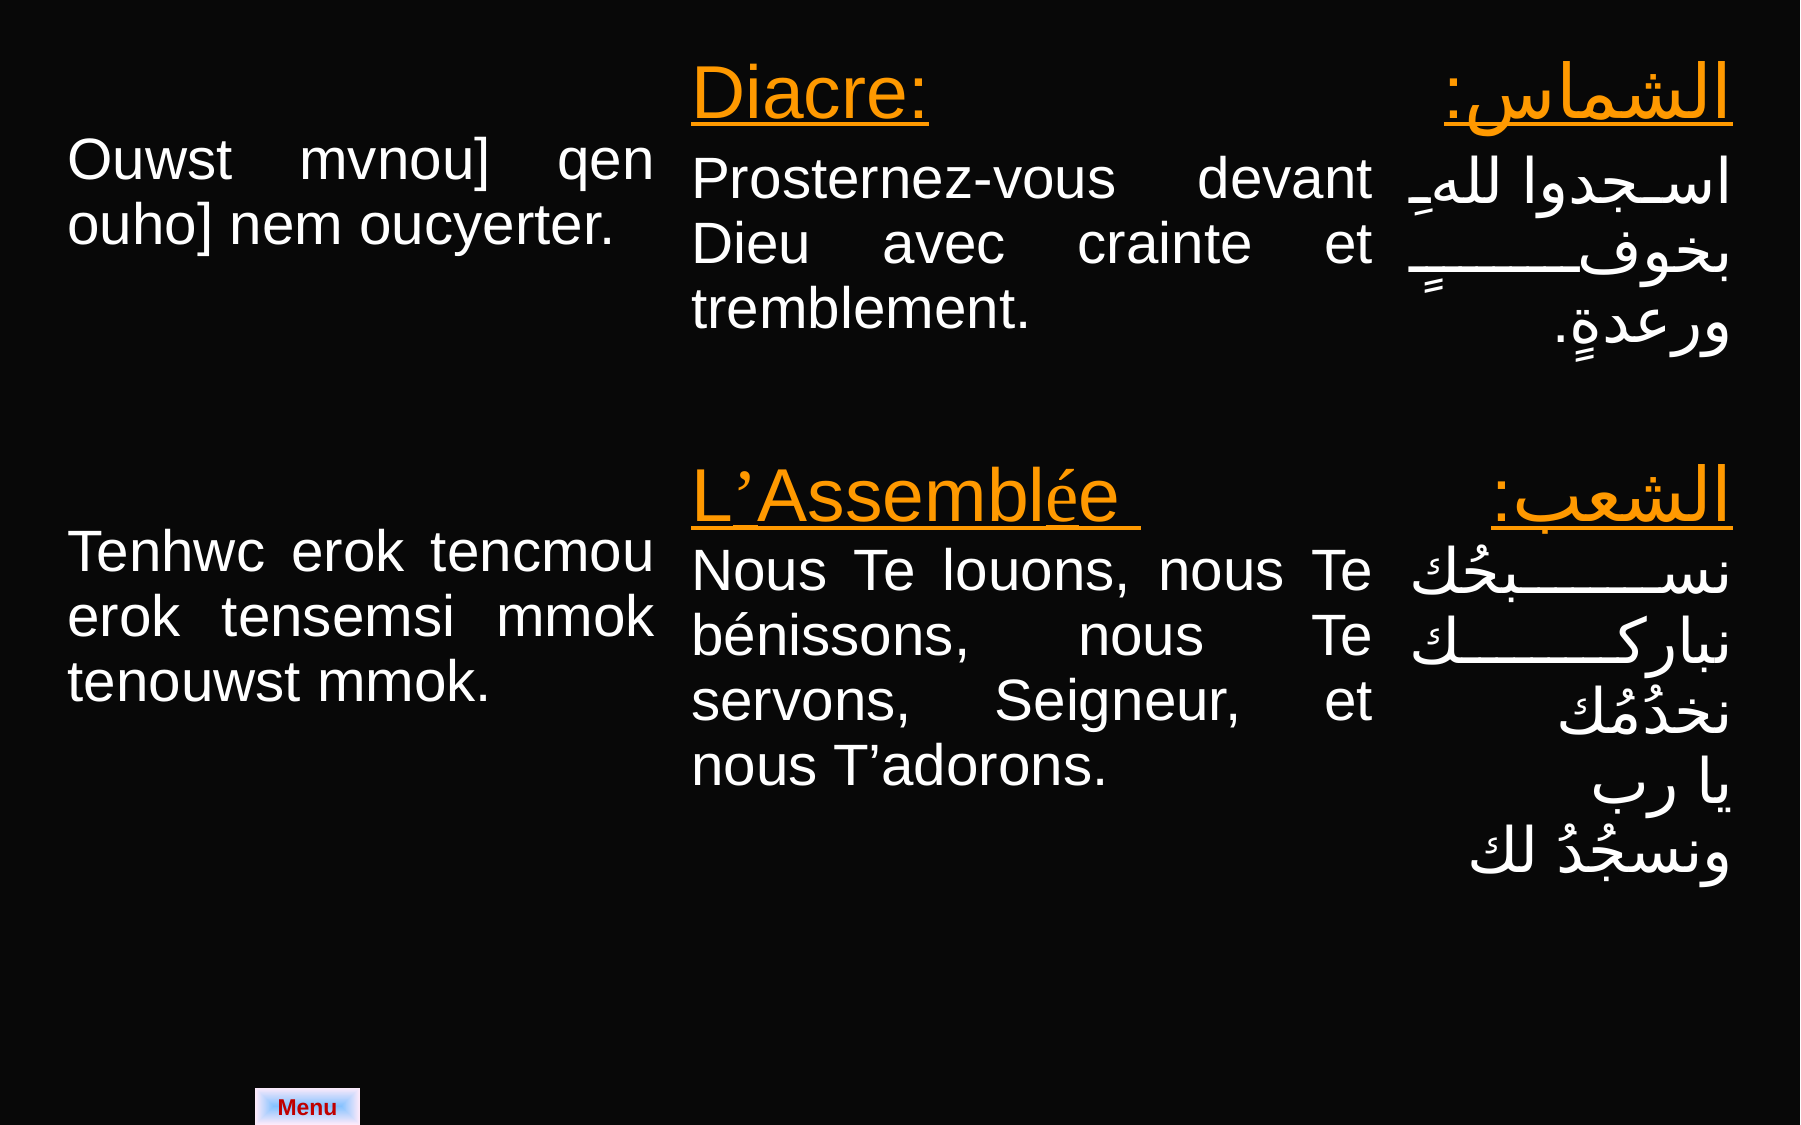

| Ouwst mvnou] qen ouho] nem oucyerter. | Diacre: Prosternez-vous devant Dieu avec crainte et tremblement. | الشماس: اسجدوا للهِ بخوفٍ ورعدةٍ. |
| --- | --- | --- |
| Tenhwc erok tencmou erok tensemsi mmok tenouwst mmok. | L’Assemblée Nous Te louons, nous Te bénissons, nous Te servons, Seigneur, et nous T’adorons. | الشعب: نسبحُك نباركك نخدُمُك يا رب ونسجُدُ لك |

Menu